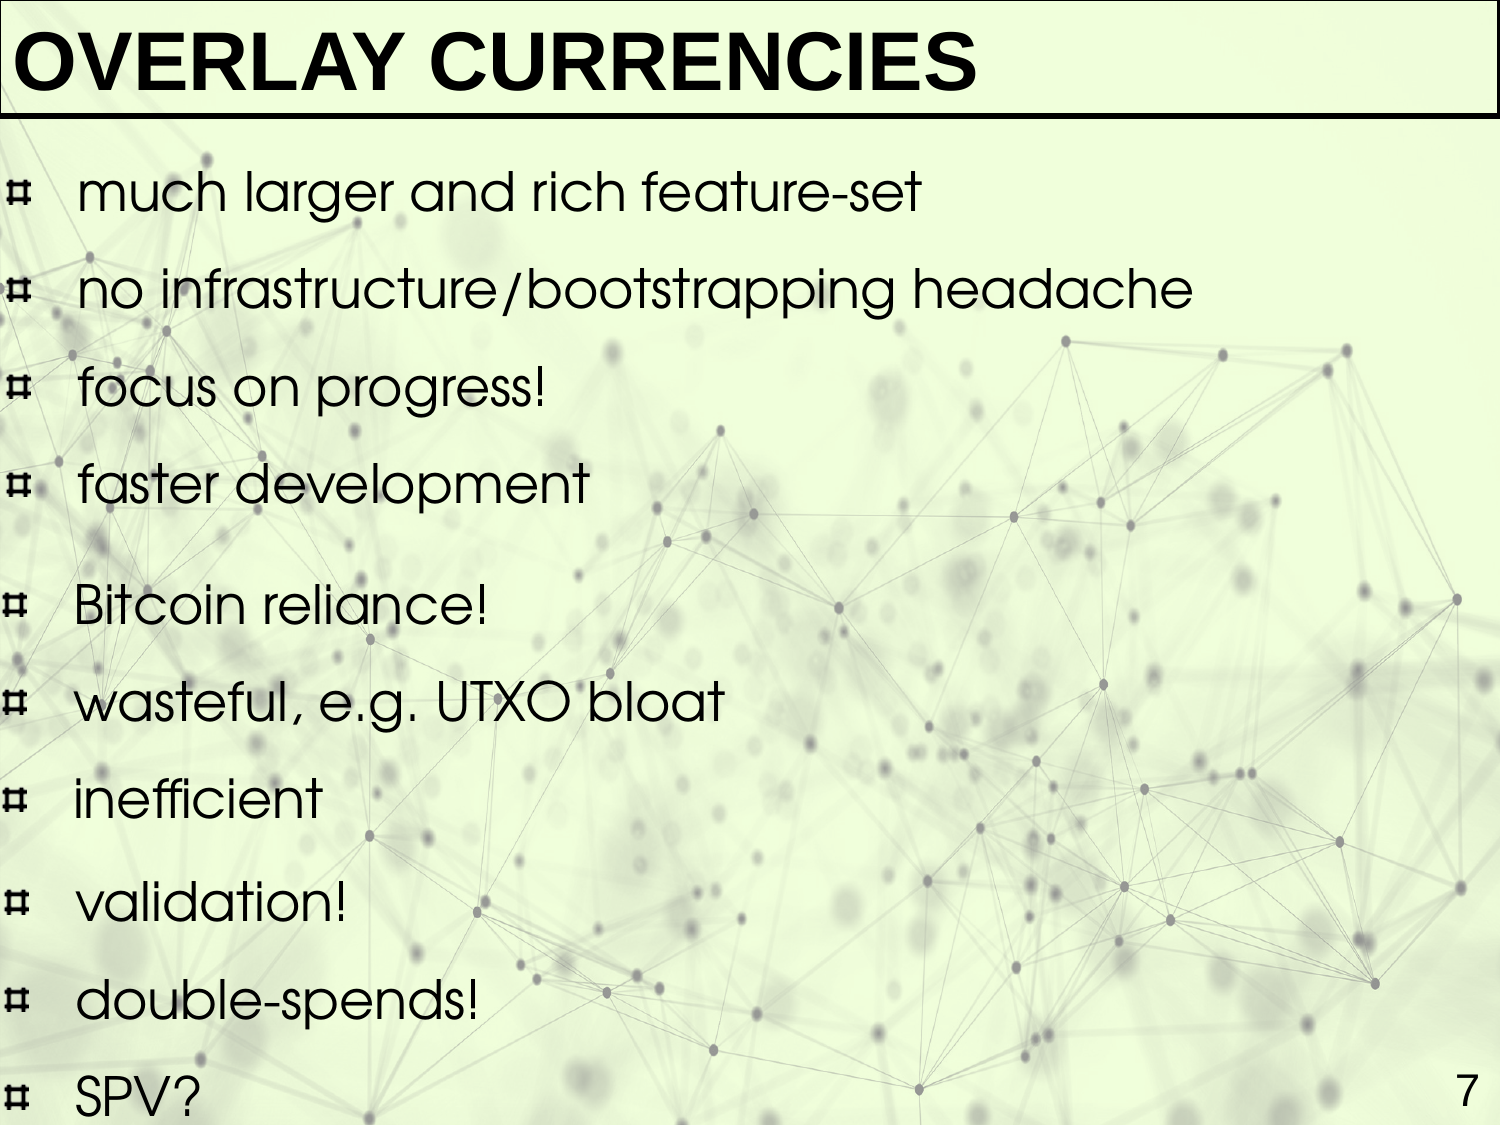

Overlay currencies
much larger and rich feature-set
no infrastructure/bootstrapping headache
focus on progress!
faster development
Bitcoin reliance!
wasteful, e.g. UTXO bloat
inefficient
validation!
double-spends!
SPV?
7